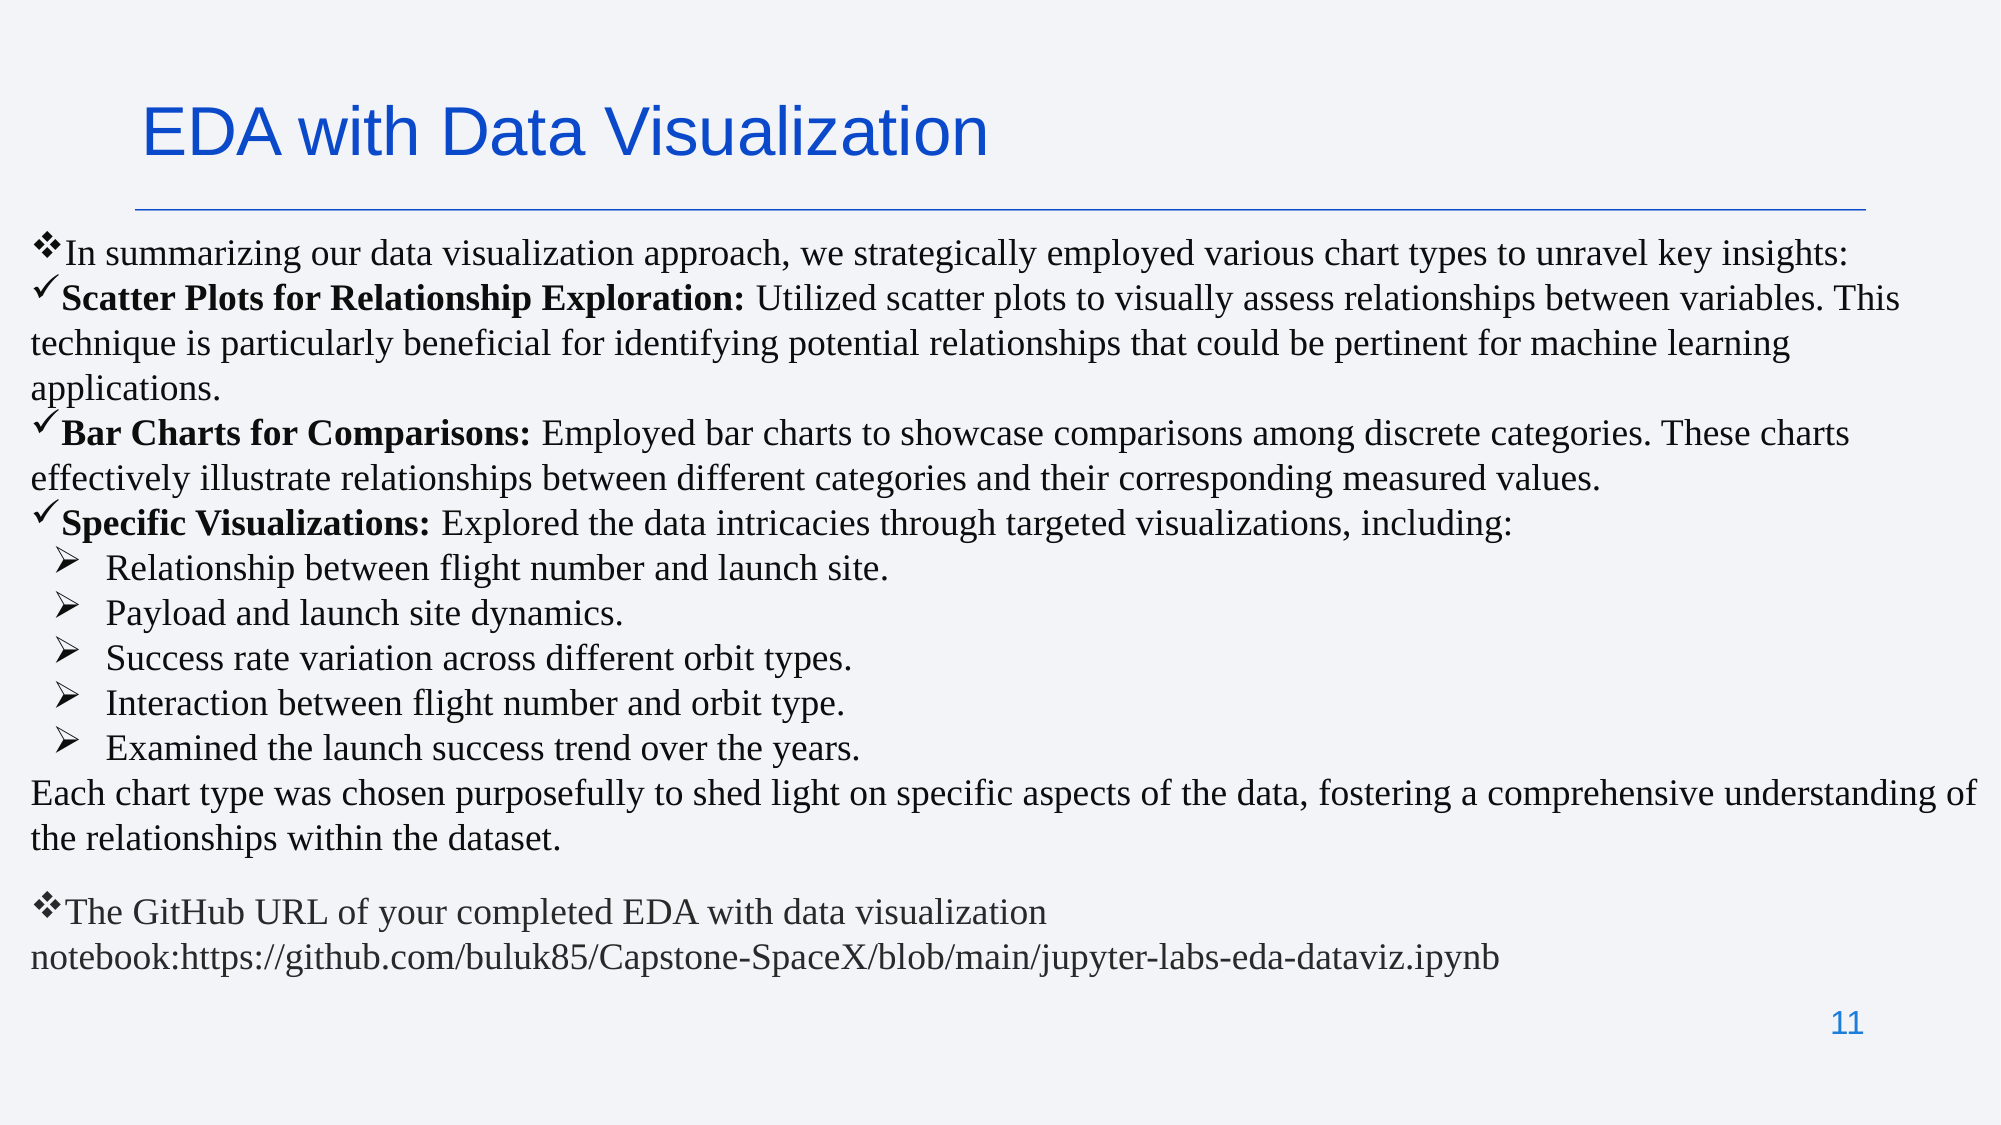

EDA with Data Visualization
In summarizing our data visualization approach, we strategically employed various chart types to unravel key insights:
Scatter Plots for Relationship Exploration: Utilized scatter plots to visually assess relationships between variables. This technique is particularly beneficial for identifying potential relationships that could be pertinent for machine learning applications.
Bar Charts for Comparisons: Employed bar charts to showcase comparisons among discrete categories. These charts effectively illustrate relationships between different categories and their corresponding measured values.
Specific Visualizations: Explored the data intricacies through targeted visualizations, including:
Relationship between flight number and launch site.
Payload and launch site dynamics.
Success rate variation across different orbit types.
Interaction between flight number and orbit type.
Examined the launch success trend over the years.
Each chart type was chosen purposefully to shed light on specific aspects of the data, fostering a comprehensive understanding of the relationships within the dataset.
The GitHub URL of your completed EDA with data visualization notebook:https://github.com/buluk85/Capstone-SpaceX/blob/main/jupyter-labs-eda-dataviz.ipynb
11